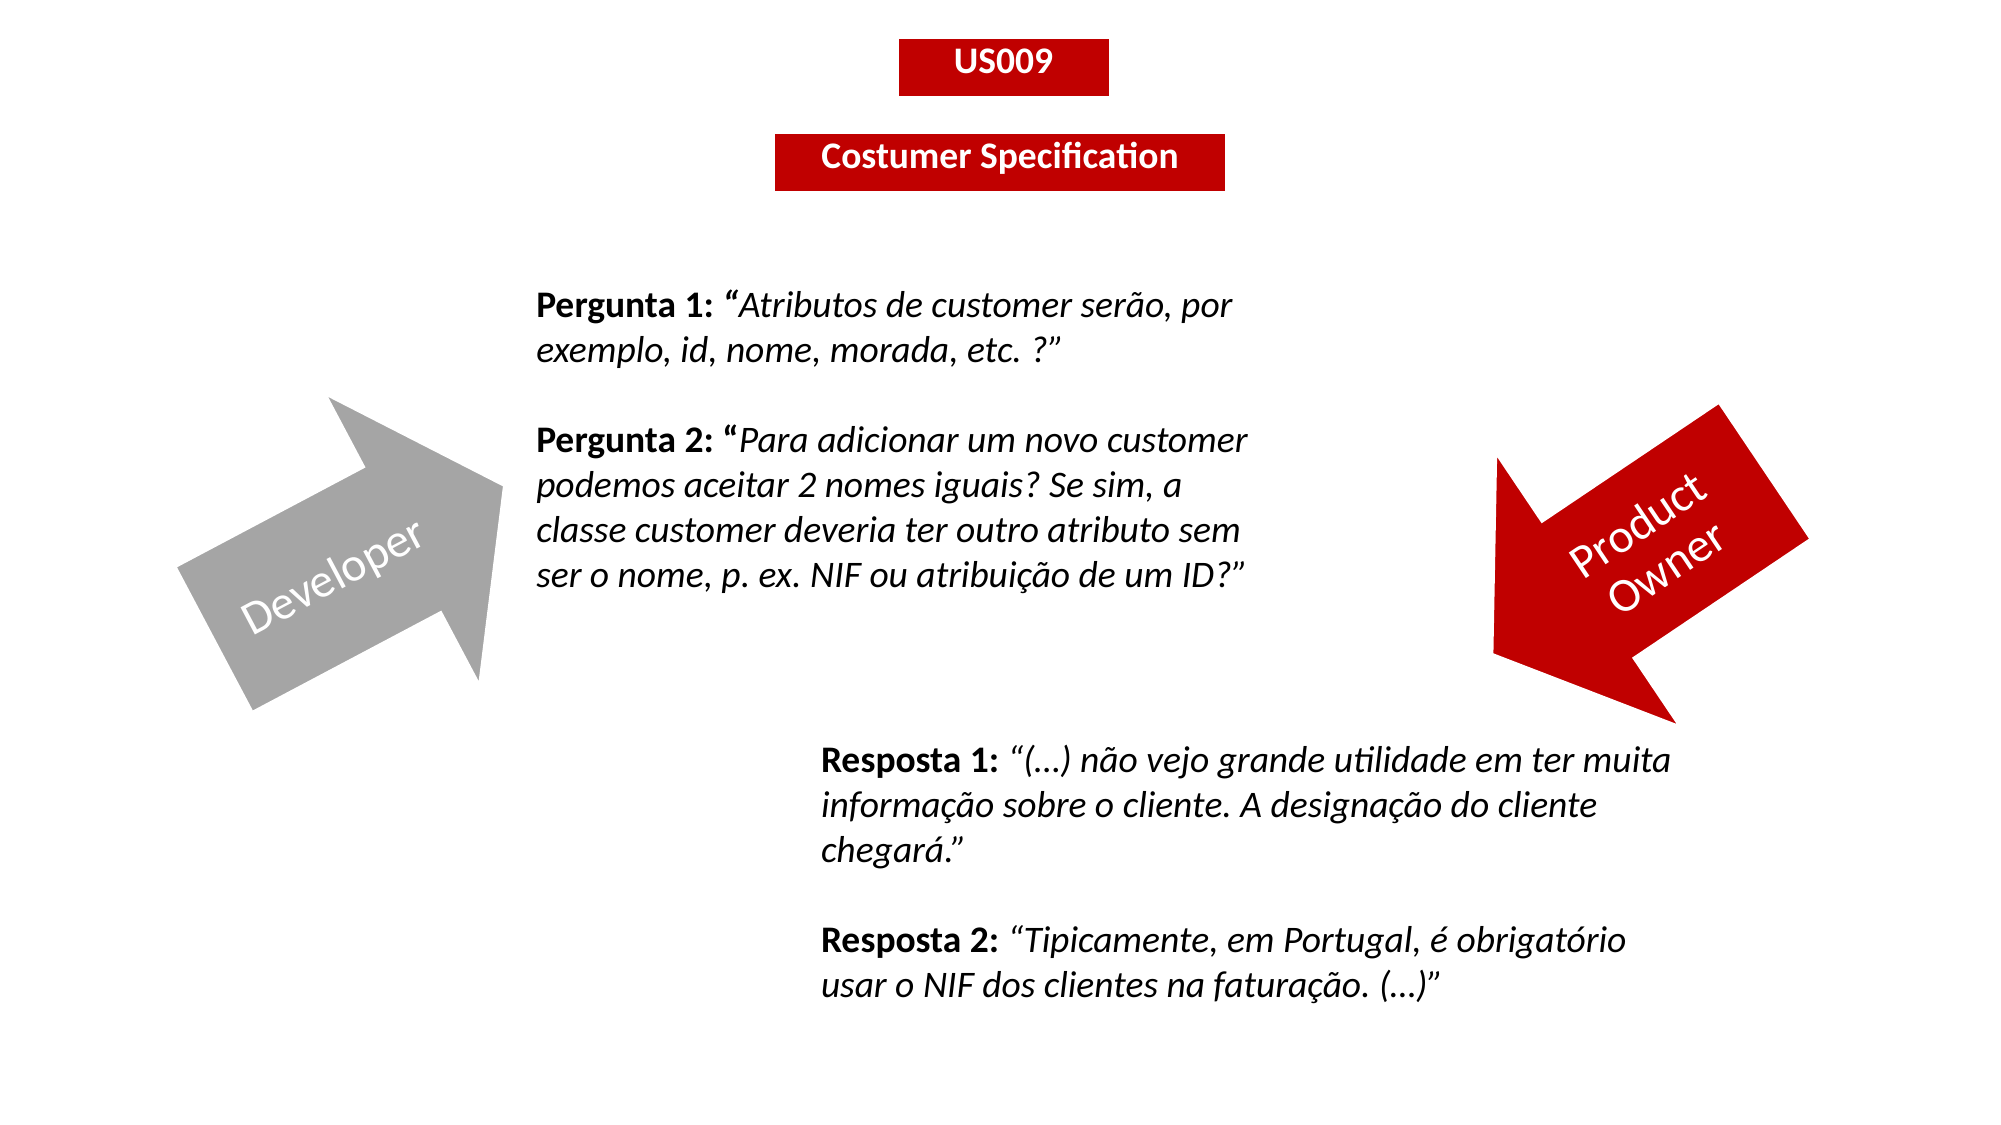

| US009 |
| --- |
| Costumer Specification |
| --- |
Pergunta 1: “Atributos de customer serão, por exemplo, id, nome, morada, etc. ?”

Pergunta 2: “Para adicionar um novo customer podemos aceitar 2 nomes iguais? Se sim, a classe customer deveria ter outro atributo sem ser o nome, p. ex. NIF ou atribuição de um ID?”
Developer
Product Owner
Resposta 1: “(…) não vejo grande utilidade em ter muita informação sobre o cliente. A designação do cliente chegará.”

Resposta 2: “Tipicamente, em Portugal, é obrigatório usar o NIF dos clientes na faturação. (…)”